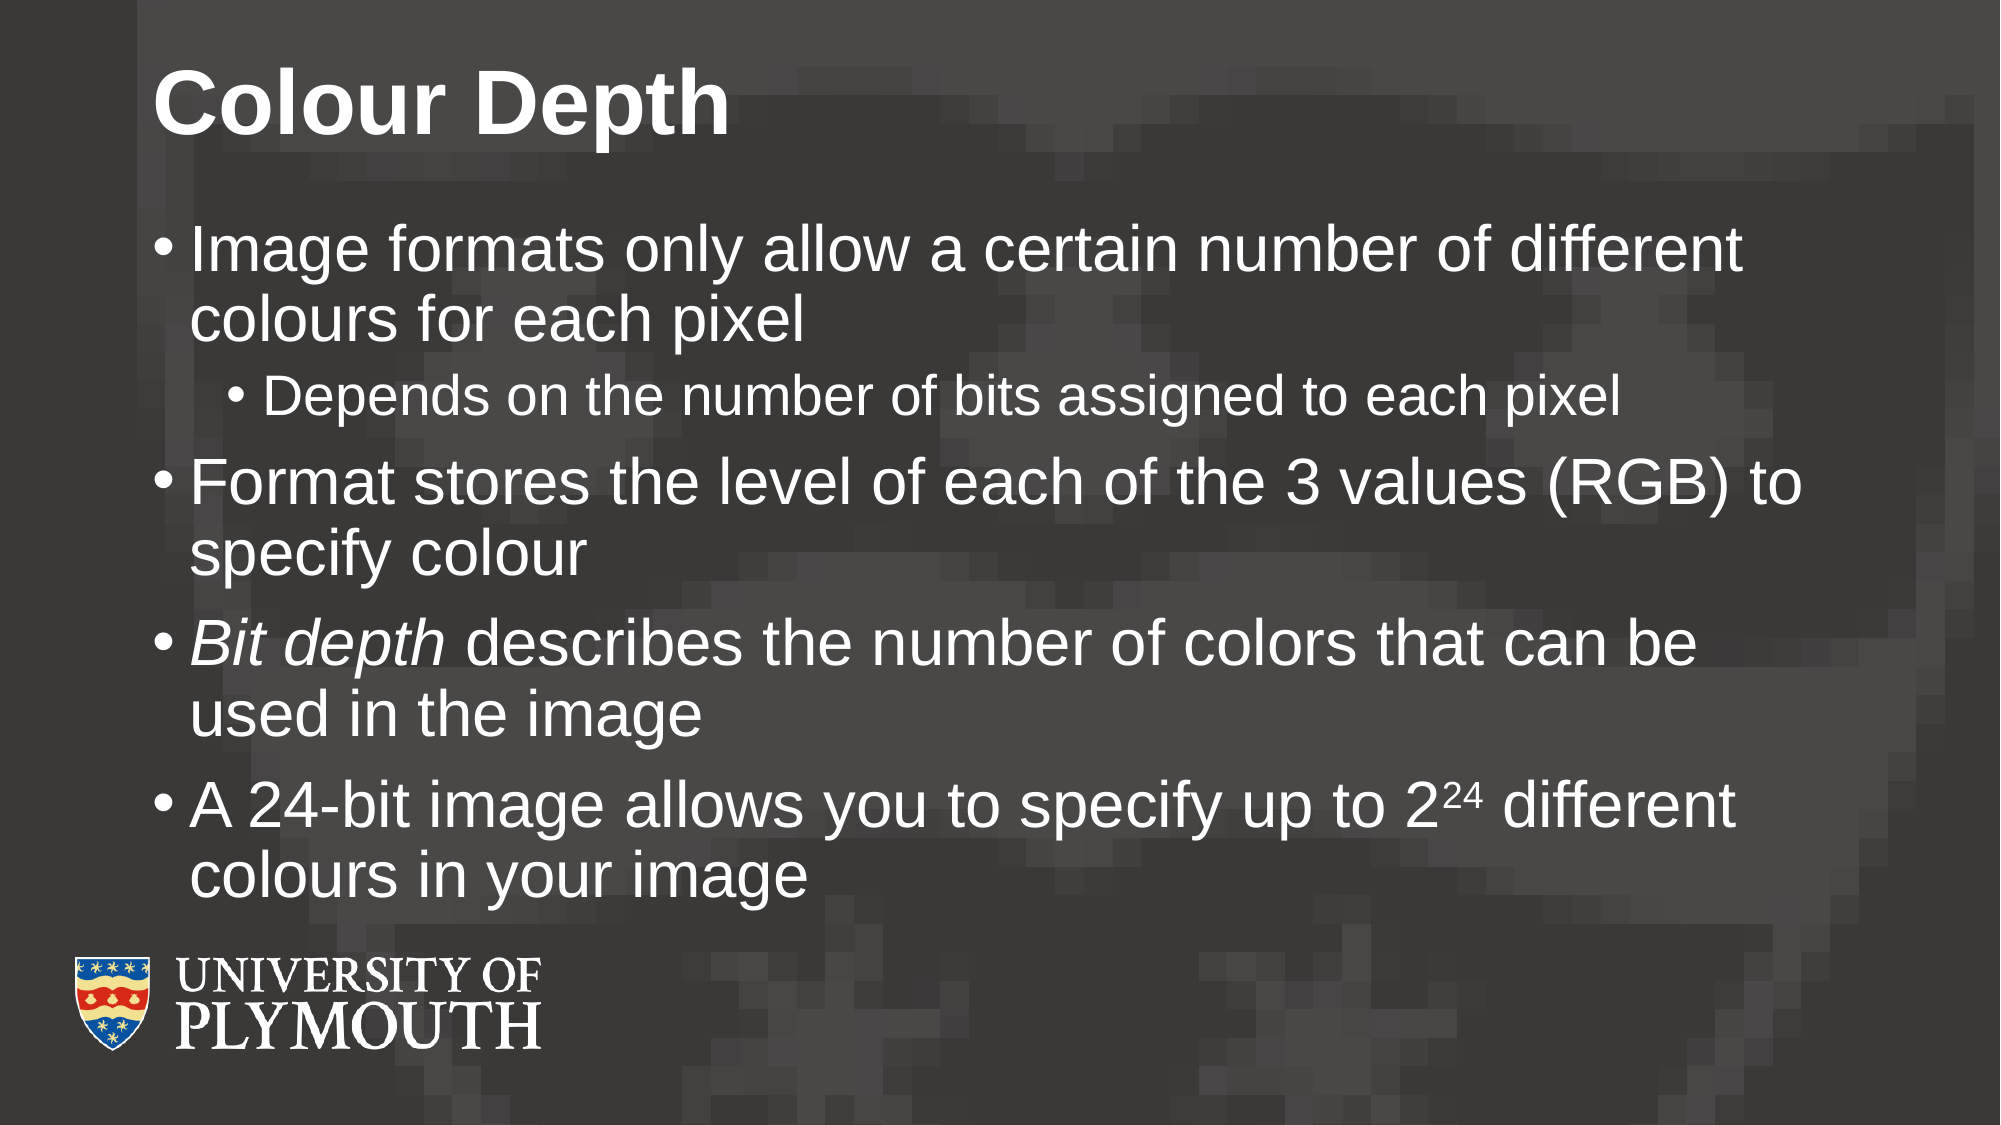

# Colour Depth
Image formats only allow a certain number of different colours for each pixel
Depends on the number of bits assigned to each pixel
Format stores the level of each of the 3 values (RGB) to specify colour
Bit depth describes the number of colors that can be used in the image
A 24-bit image allows you to specify up to 224 different colours in your image